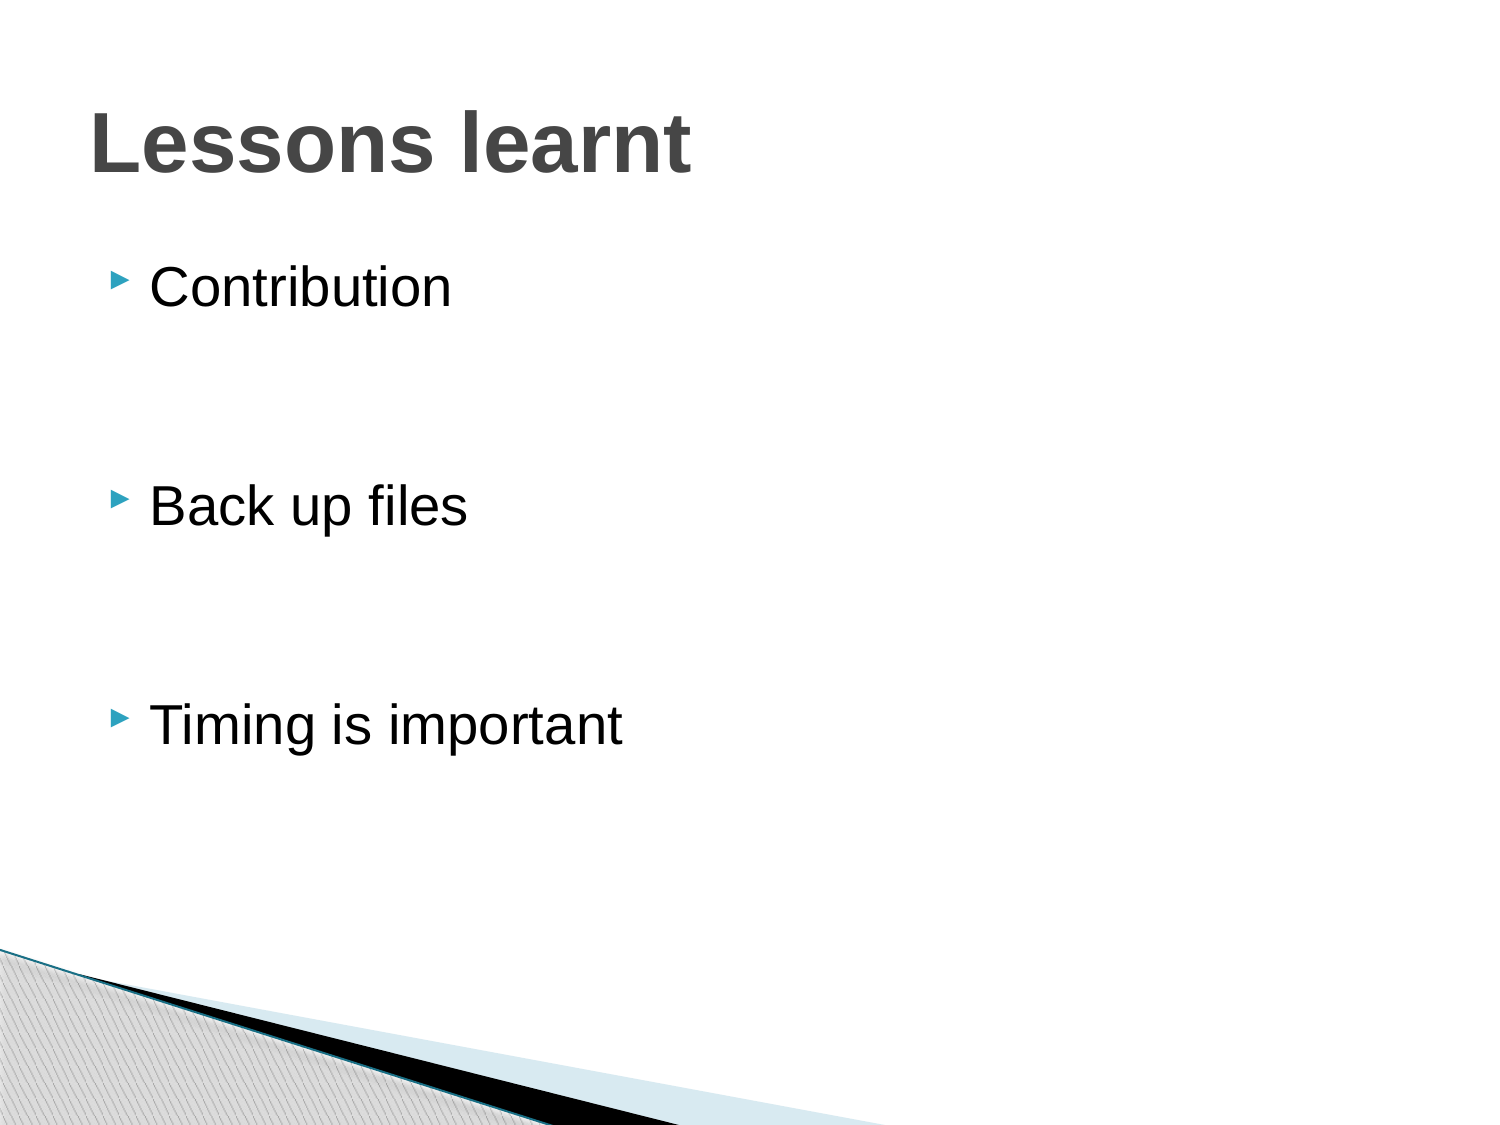

# Lessons learnt
Contribution

Back up files

Timing is important